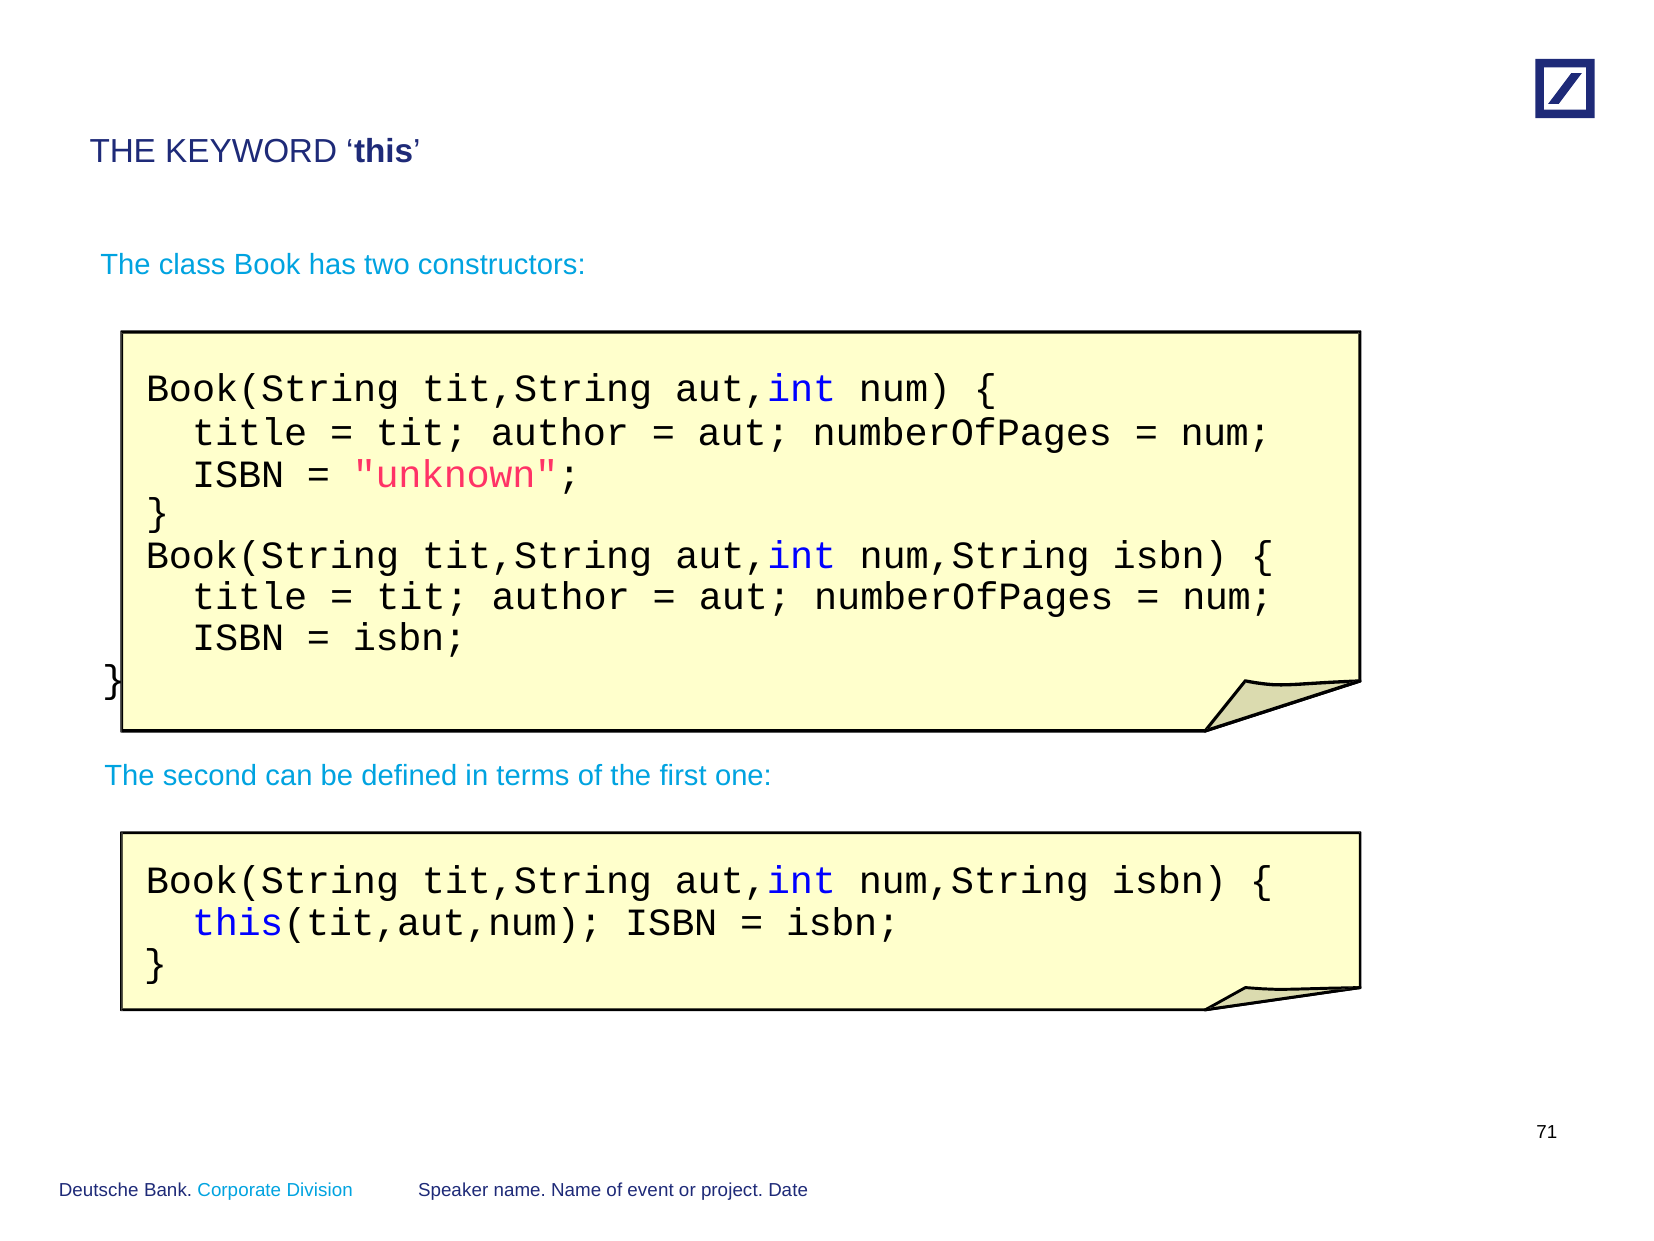

# THE KEYWORD ‘this’
The class Book has two constructors:

Book(String tit,String aut,int num) {
title = tit; author = aut; numberOfPages = num; ISBN = "unknown";
}
Book(String tit,String aut,int num,String isbn) { title = tit; author = aut; numberOfPages = num; ISBN = isbn;
}
The second can be defined in terms of the first one:

Book(String tit,String aut,int num,String isbn) { this(tit,aut,num); ISBN = isbn;
}
71
Speaker name. Name of event or project. Date